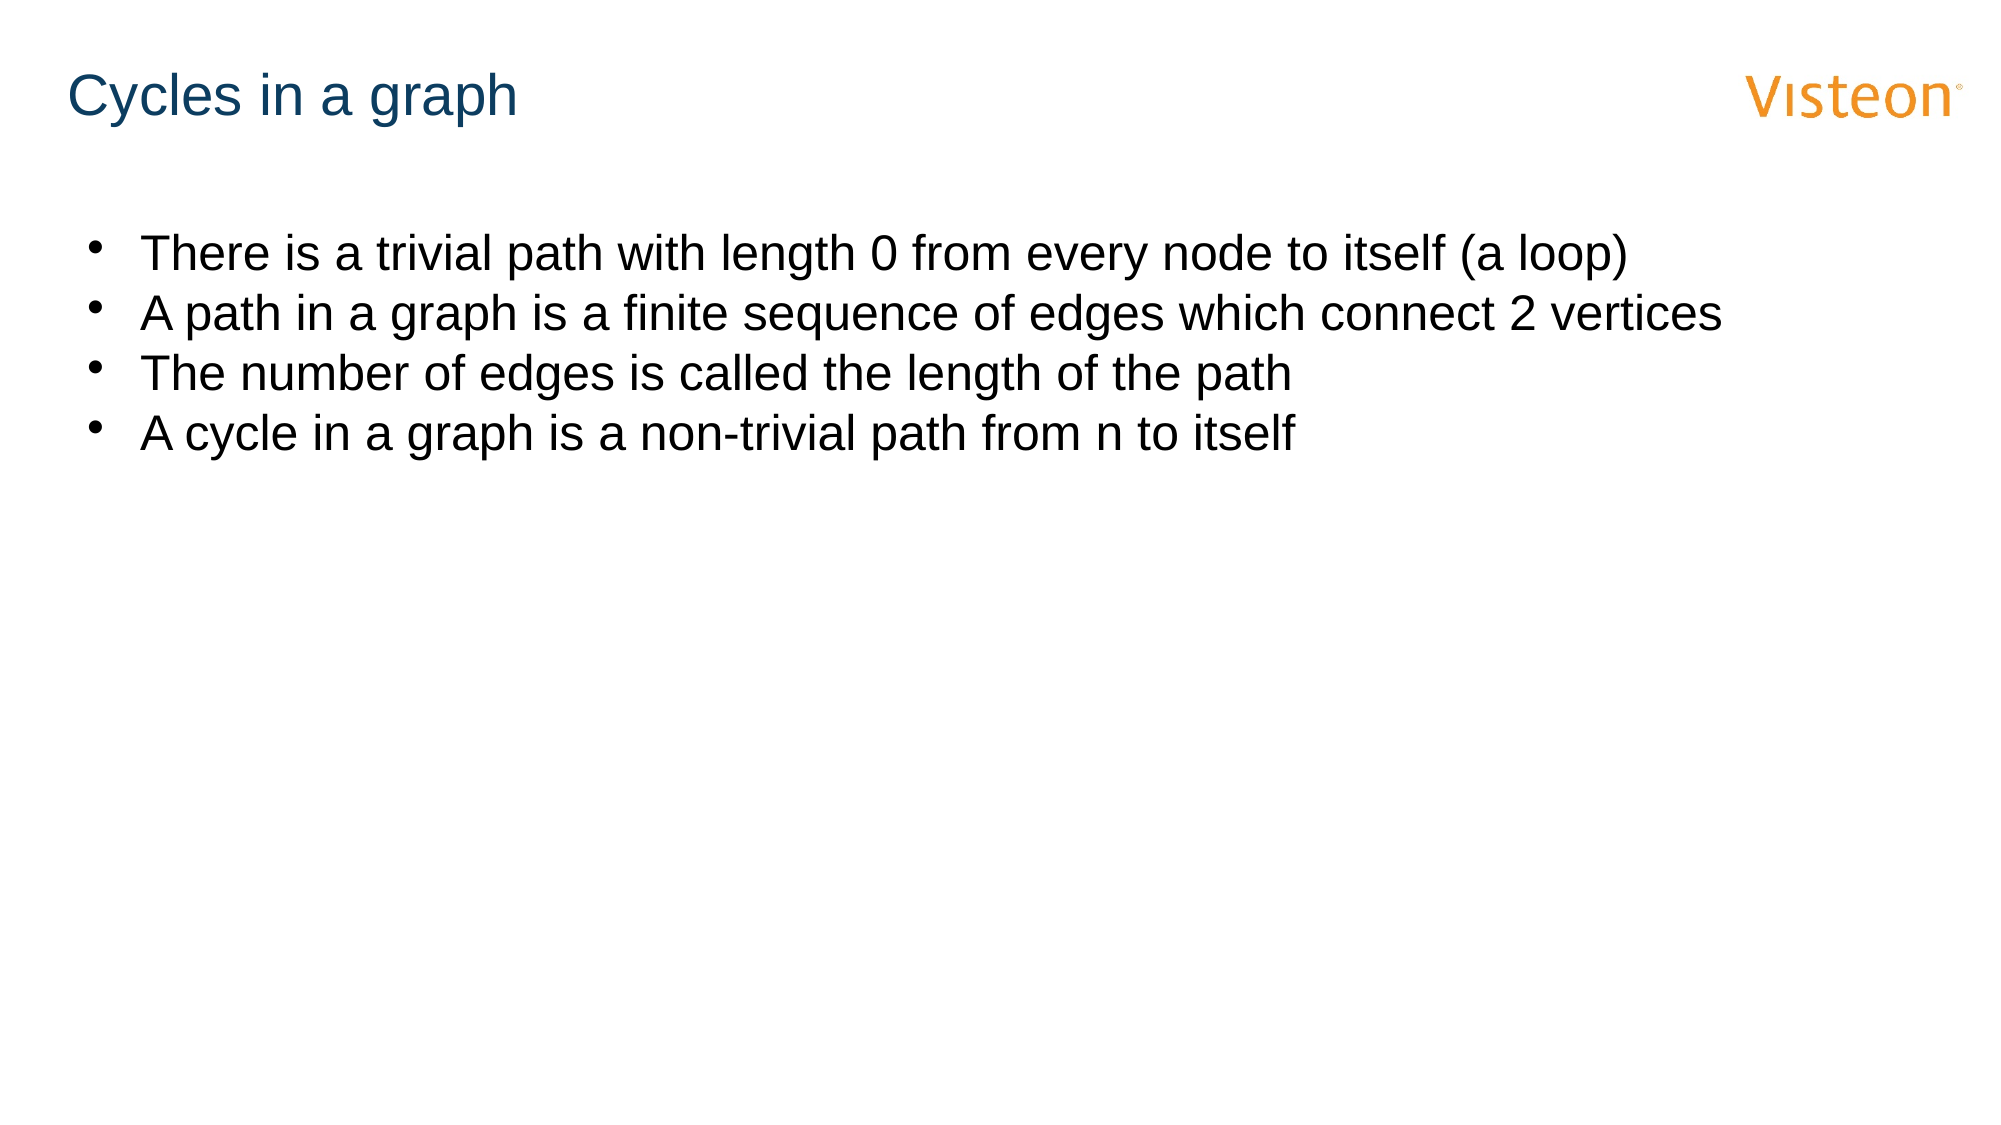

Cycles in a graph
There is a trivial path with length 0 from every node to itself (a loop)
A path in a graph is a finite sequence of edges which connect 2 vertices
The number of edges is called the length of the path
A cycle in a graph is a non-trivial path from n to itself